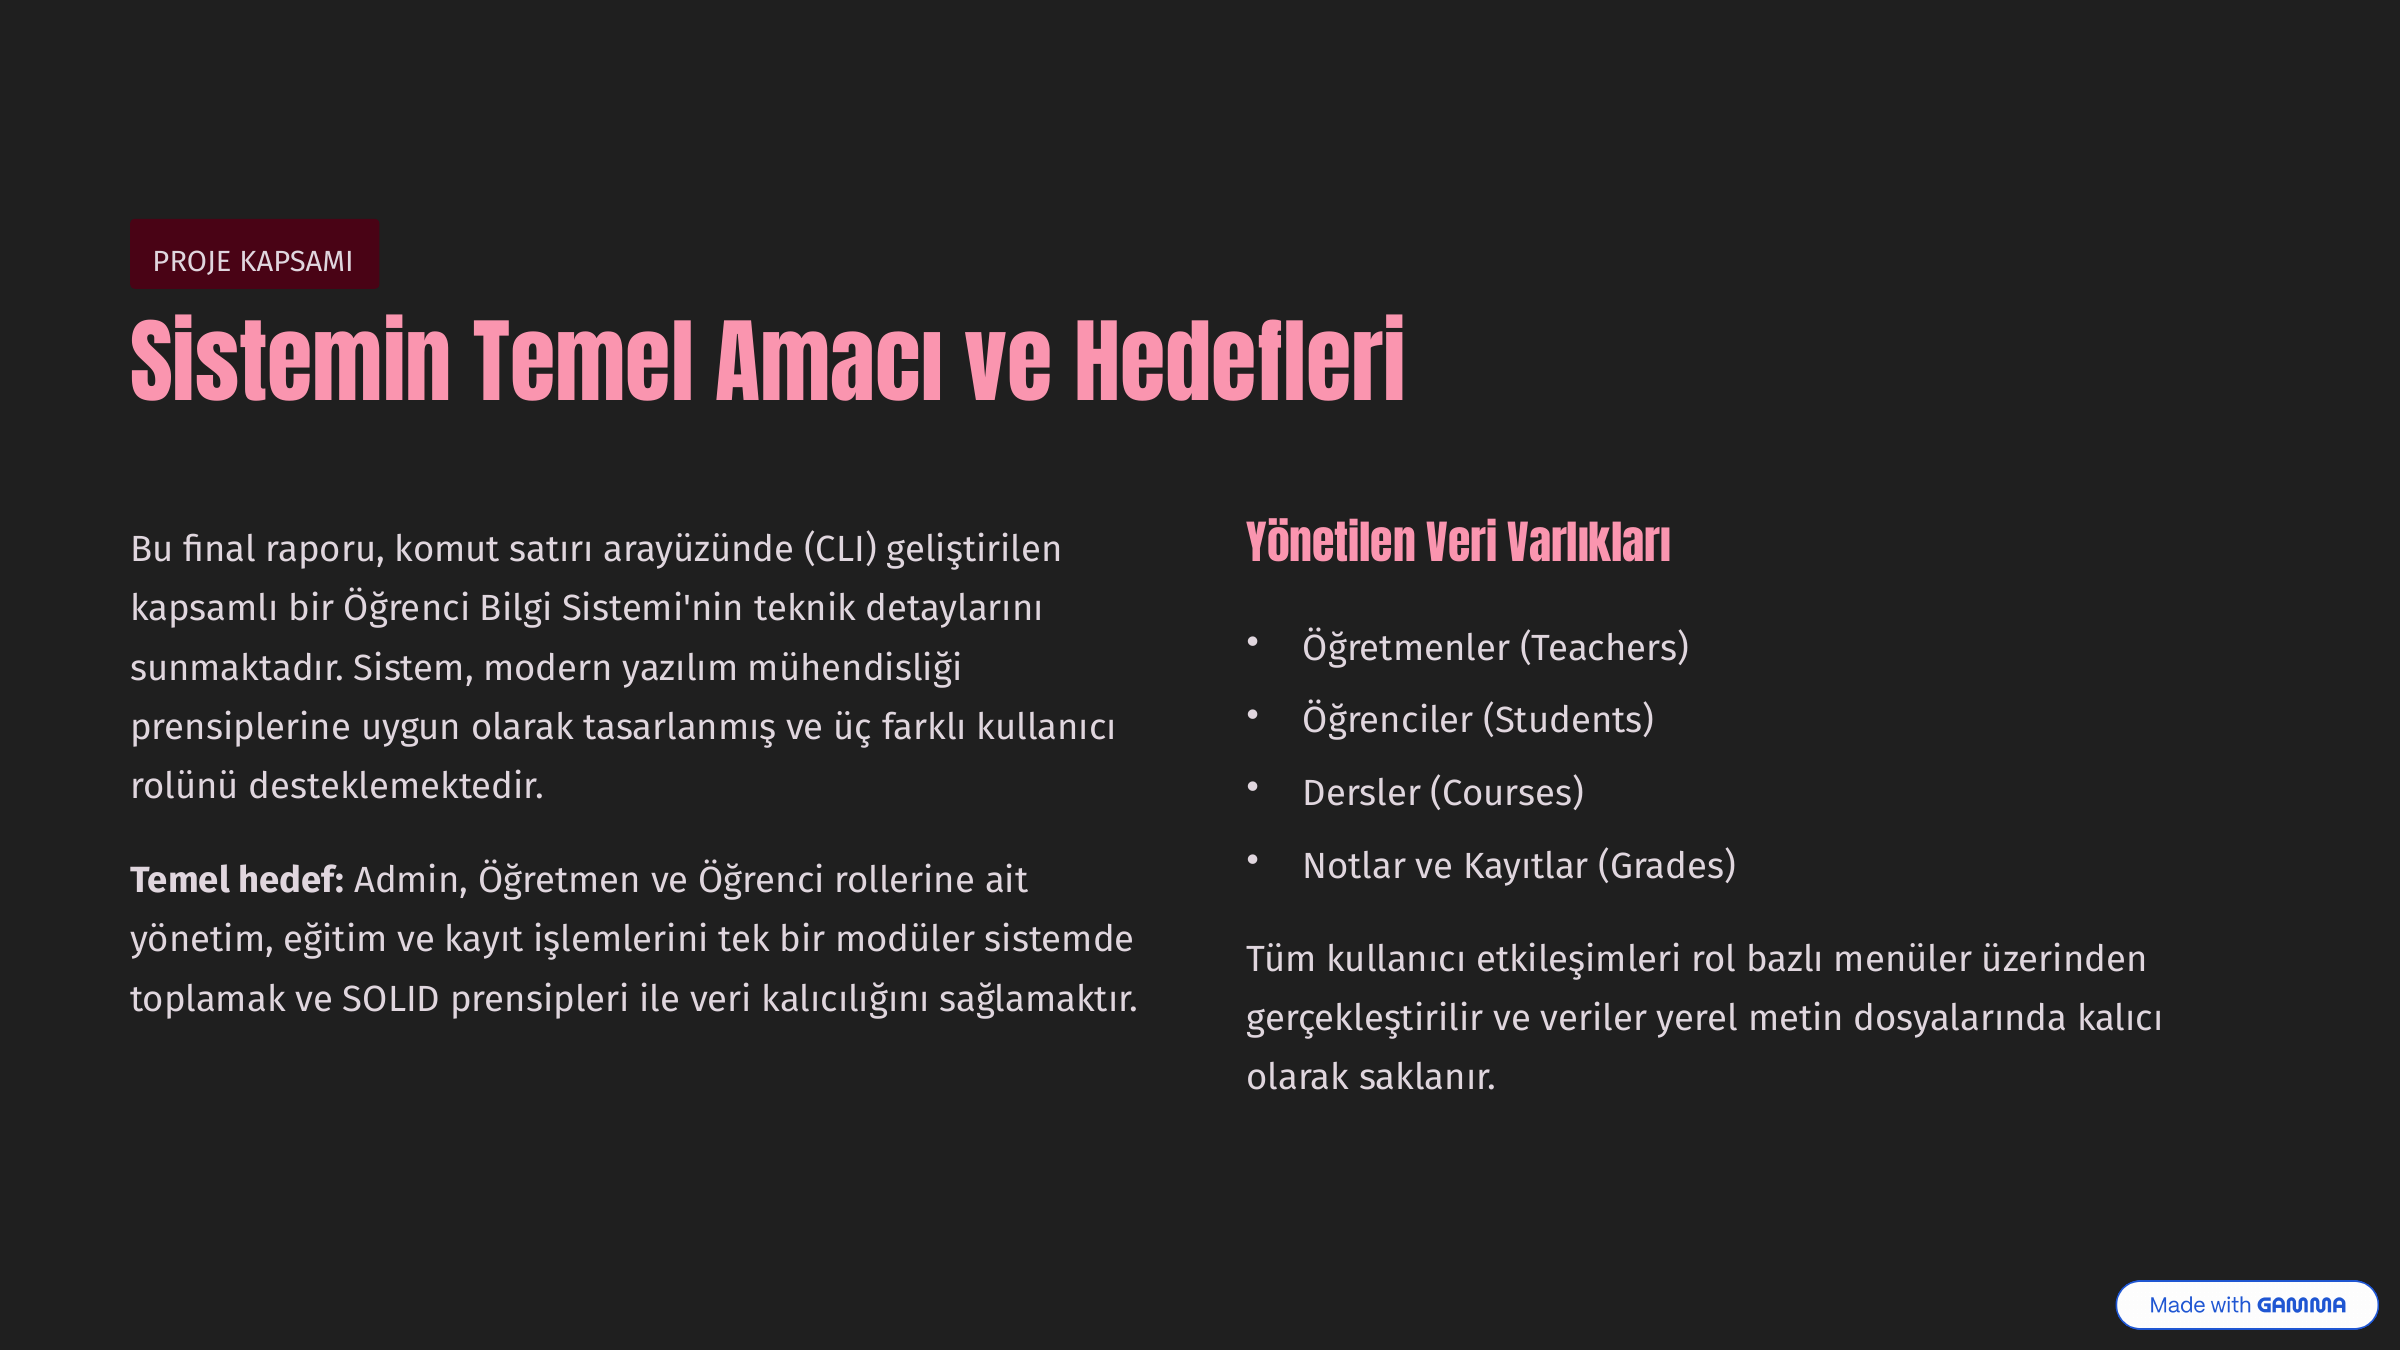

PROJE KAPSAMI
Sistemin Temel Amacı ve Hedefleri
Bu final raporu, komut satırı arayüzünde (CLI) geliştirilen kapsamlı bir Öğrenci Bilgi Sistemi'nin teknik detaylarını sunmaktadır. Sistem, modern yazılım mühendisliği prensiplerine uygun olarak tasarlanmış ve üç farklı kullanıcı rolünü desteklemektedir.
Yönetilen Veri Varlıkları
Öğretmenler (Teachers)
Öğrenciler (Students)
Dersler (Courses)
Notlar ve Kayıtlar (Grades)
Temel hedef: Admin, Öğretmen ve Öğrenci rollerine ait yönetim, eğitim ve kayıt işlemlerini tek bir modüler sistemde toplamak ve SOLID prensipleri ile veri kalıcılığını sağlamaktır.
Tüm kullanıcı etkileşimleri rol bazlı menüler üzerinden gerçekleştirilir ve veriler yerel metin dosyalarında kalıcı olarak saklanır.